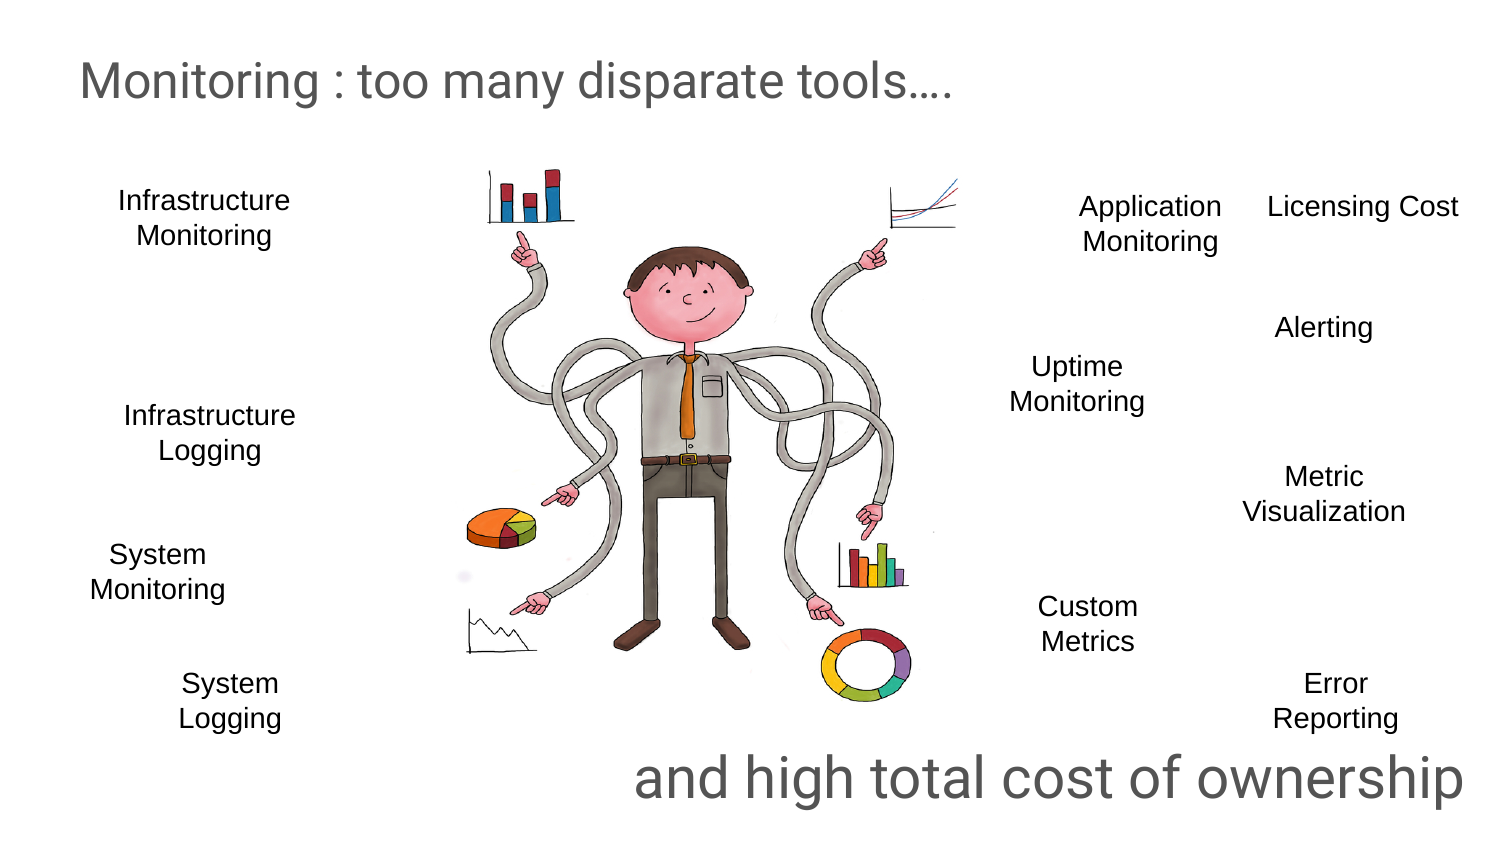

Monitoring : too many disparate tools….

Infrastructure Monitoring
Application Monitoring
Licensing Cost
Alerting
Uptime Monitoring
Infrastructure Logging
Metric Visualization
System Monitoring
Custom Metrics
System Logging
Error Reporting
and high total cost of ownership